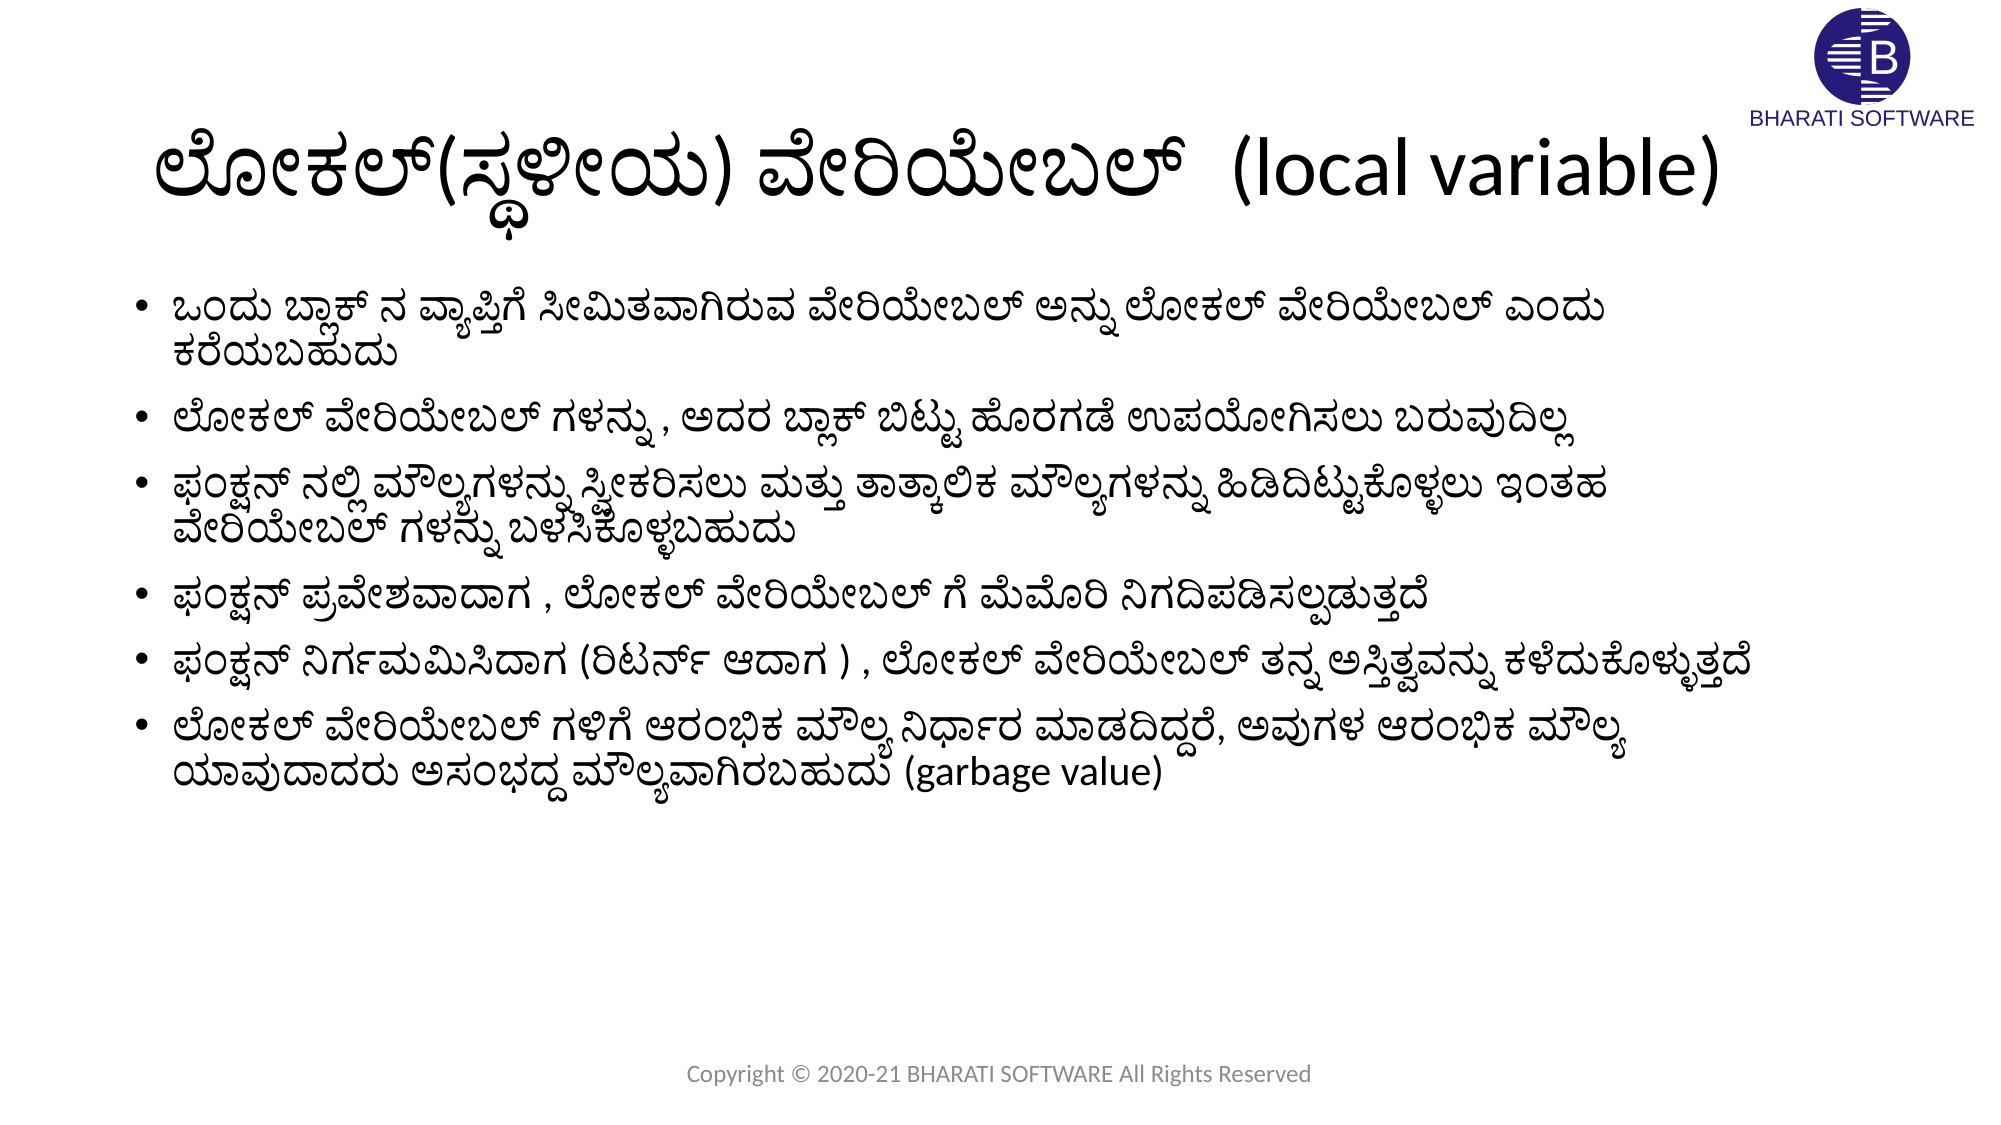

# ಲೋಕಲ್(ಸ್ಥಳೀಯ) ವೇರಿಯೇಬಲ್  (local variable)
ಒಂದು ಬ್ಲಾಕ್ ನ ವ್ಯಾಪ್ತಿಗೆ ಸೀಮಿತವಾಗಿರುವ ವೇರಿಯೇಬಲ್ ಅನ್ನು ಲೋಕಲ್ ವೇರಿಯೇಬಲ್ ಎಂದು ಕರೆಯಬಹುದು
ಲೋಕಲ್ ವೇರಿಯೇಬಲ್ ಗಳನ್ನು , ಅದರ ಬ್ಲಾಕ್ ಬಿಟ್ಟು ಹೊರಗಡೆ ಉಪಯೋಗಿಸಲು ಬರುವುದಿಲ್ಲ
ಫಂಕ್ಷನ್ ನಲ್ಲಿ ಮೌಲ್ಯಗಳನ್ನು ಸ್ವೀಕರಿಸಲು ಮತ್ತು ತಾತ್ಕಾಲಿಕ ಮೌಲ್ಯಗಳನ್ನು ಹಿಡಿದಿಟ್ಟುಕೊಳ್ಳಲು ಇಂತಹ ವೇರಿಯೇಬಲ್ ಗಳನ್ನು ಬಳಸಿಕೊಳ್ಳಬಹುದು
ಫಂಕ್ಷನ್ ಪ್ರವೇಶವಾದಾಗ , ಲೋಕಲ್ ವೇರಿಯೇಬಲ್ ಗೆ ಮೆಮೊರಿ ನಿಗದಿಪಡಿಸಲ್ಪಡುತ್ತದೆ
ಫಂಕ್ಷನ್ ನಿರ್ಗಮಮಿಸಿದಾಗ (ರಿಟರ್ನ್ ಆದಾಗ ) , ಲೋಕಲ್ ವೇರಿಯೇಬಲ್ ತನ್ನ ಅಸ್ತಿತ್ವವನ್ನು ಕಳೆದುಕೊಳ್ಳುತ್ತದೆ
ಲೋಕಲ್ ವೇರಿಯೇಬಲ್ ಗಳಿಗೆ ಆರಂಭಿಕ ಮೌಲ್ಯ ನಿರ್ಧಾರ ಮಾಡದಿದ್ದರೆ, ಅವುಗಳ ಆರಂಭಿಕ ಮೌಲ್ಯ ಯಾವುದಾದರು ಅಸಂಭದ್ದ ಮೌಲ್ಯವಾಗಿರಬಹುದು (garbage value)

Copyright © 2020-21 BHARATI SOFTWARE All Rights Reserved